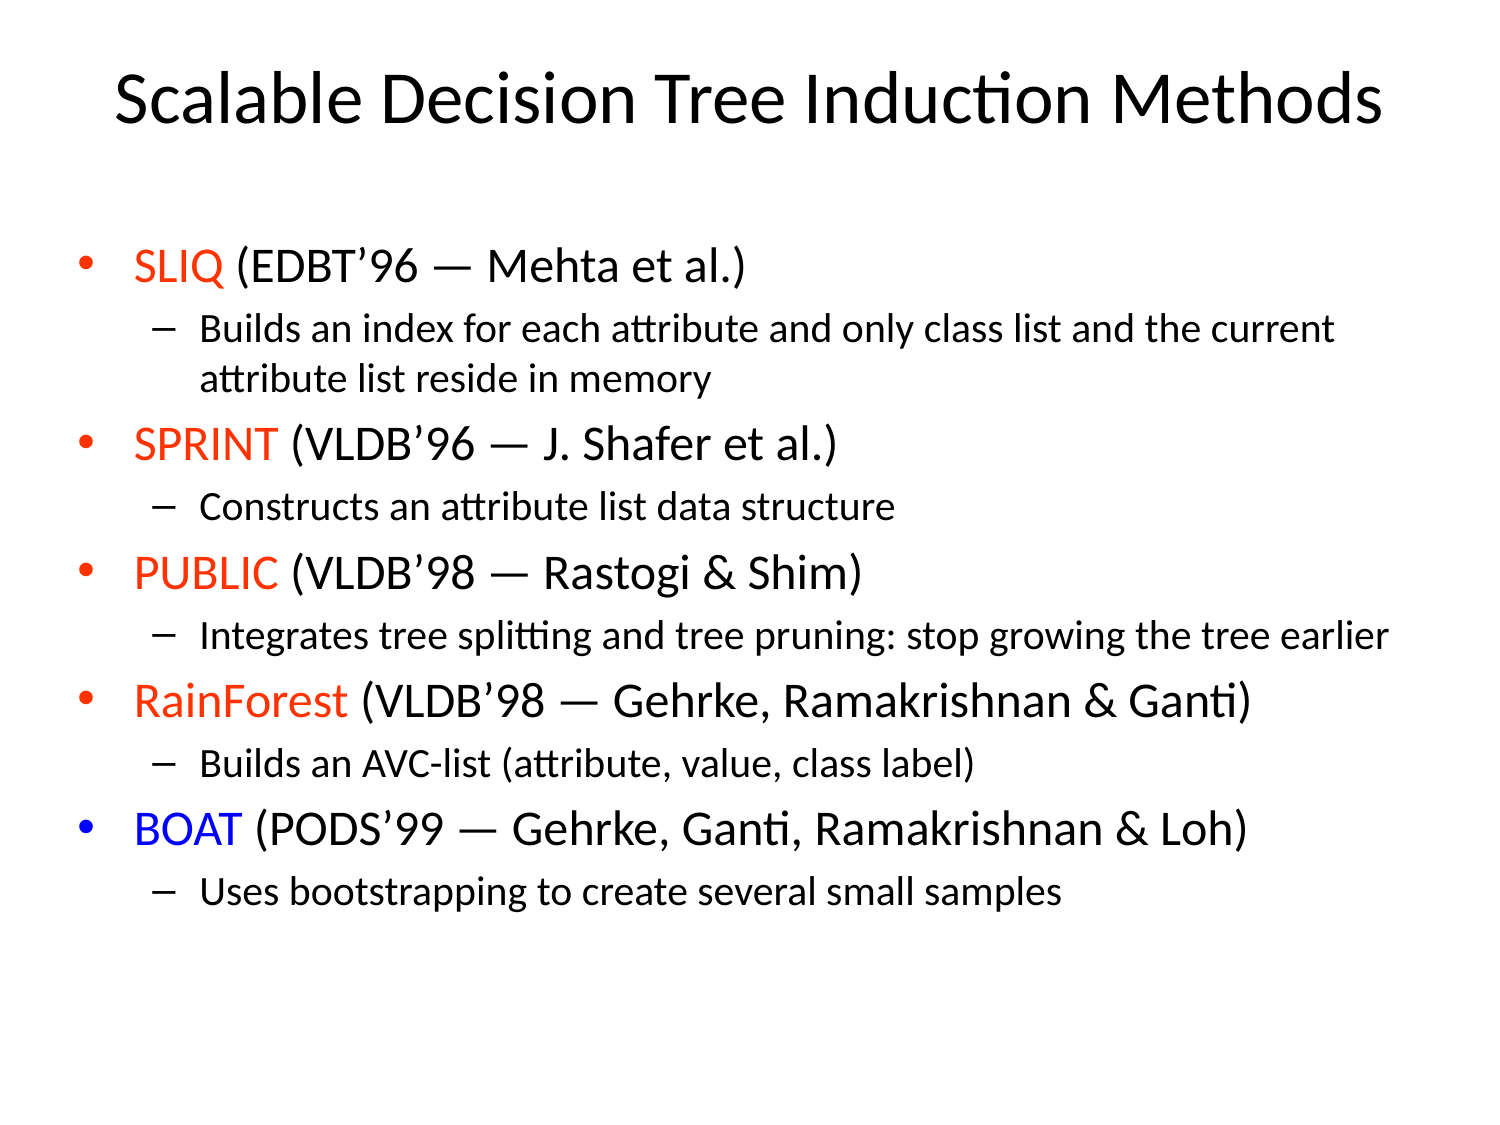

# Scalable Decision Tree Induction Methods
SLIQ (EDBT’96 — Mehta et al.)
Builds an index for each attribute and only class list and the current attribute list reside in memory
SPRINT (VLDB’96 — J. Shafer et al.)
Constructs an attribute list data structure
PUBLIC (VLDB’98 — Rastogi & Shim)
Integrates tree splitting and tree pruning: stop growing the tree earlier
RainForest (VLDB’98 — Gehrke, Ramakrishnan & Ganti)
Builds an AVC-list (attribute, value, class label)
BOAT (PODS’99 — Gehrke, Ganti, Ramakrishnan & Loh)
Uses bootstrapping to create several small samples